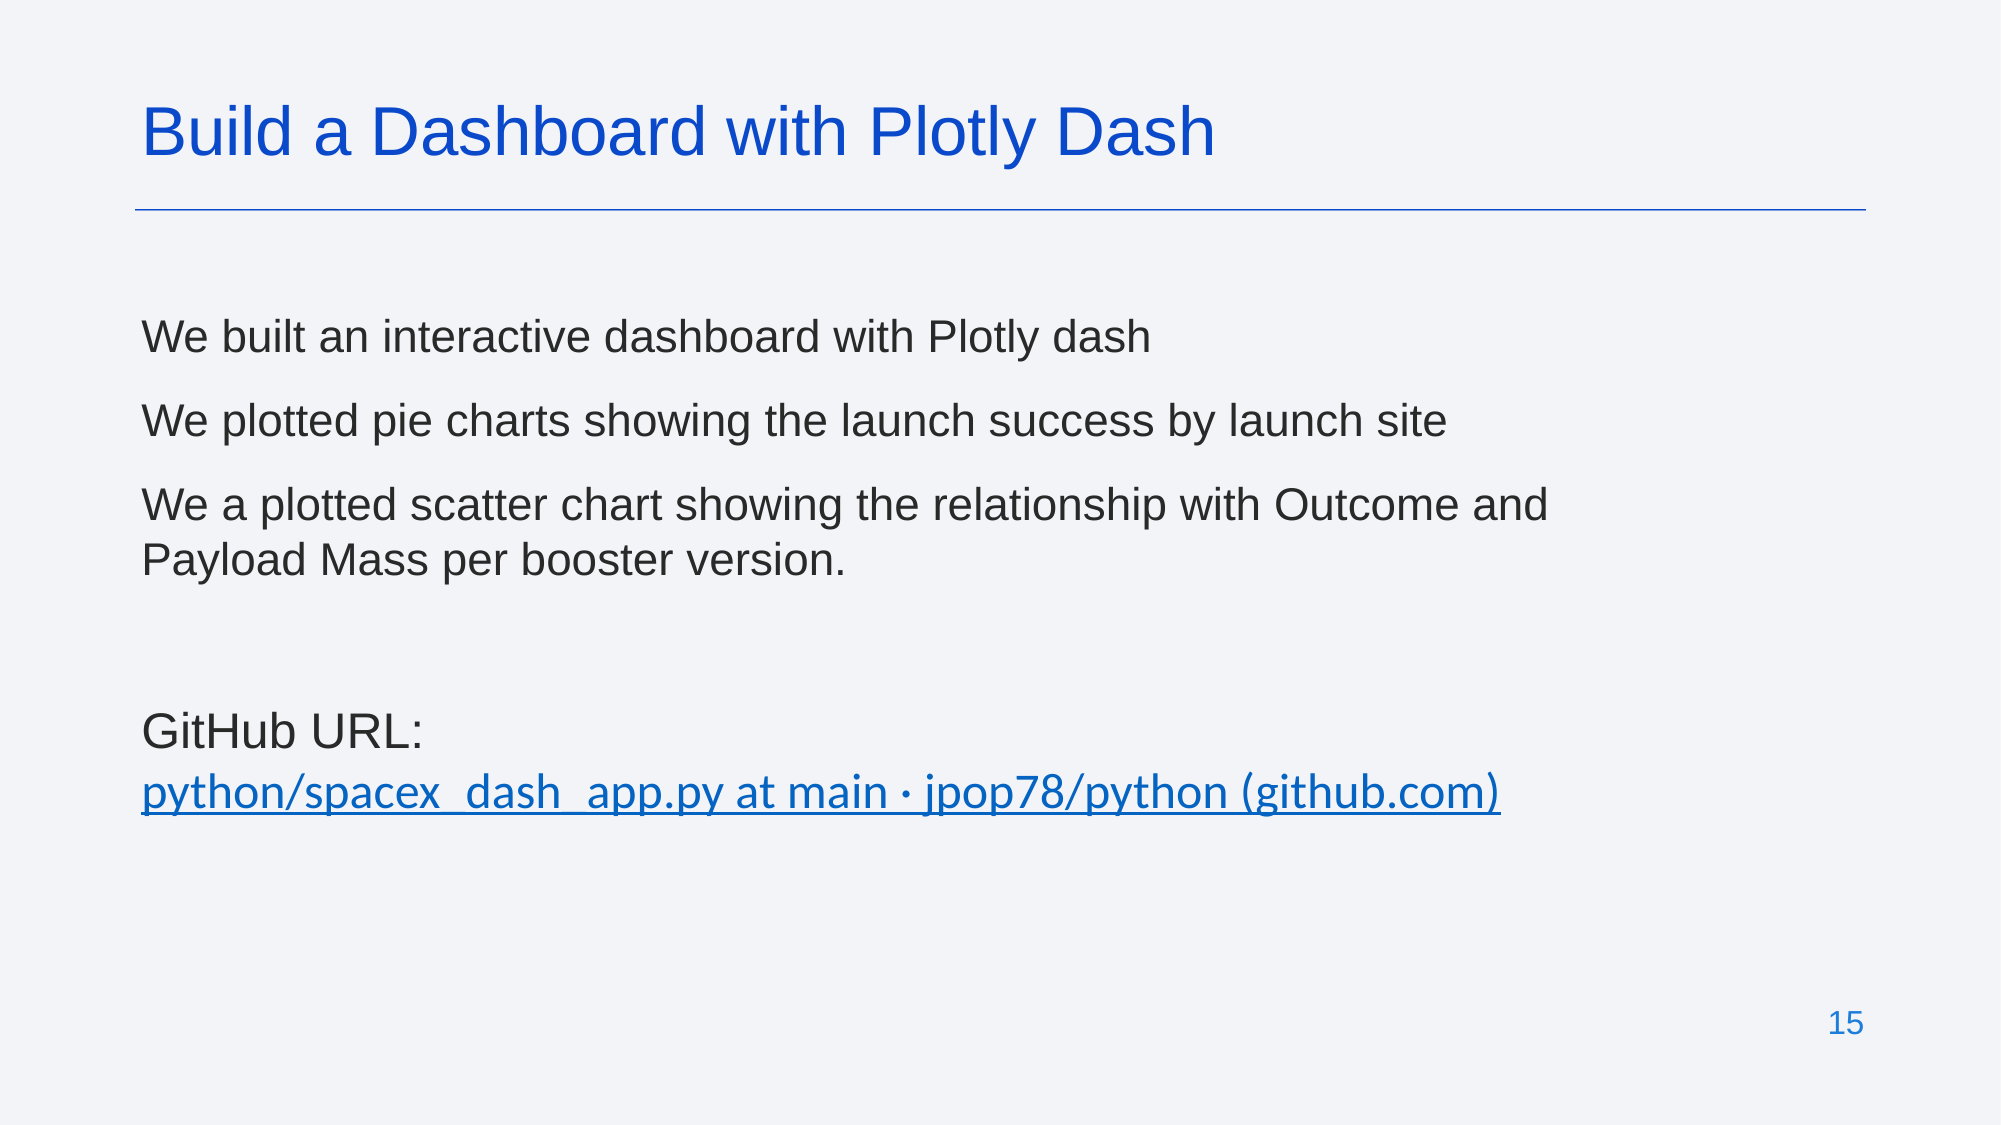

Build a Dashboard with Plotly Dash
We built an interactive dashboard with Plotly dash
We plotted pie charts showing the launch success by launch site
We a plotted scatter chart showing the relationship with Outcome and Payload Mass per booster version.

GitHub URL: python/spacex_dash_app.py at main · jpop78/python (github.com)
15